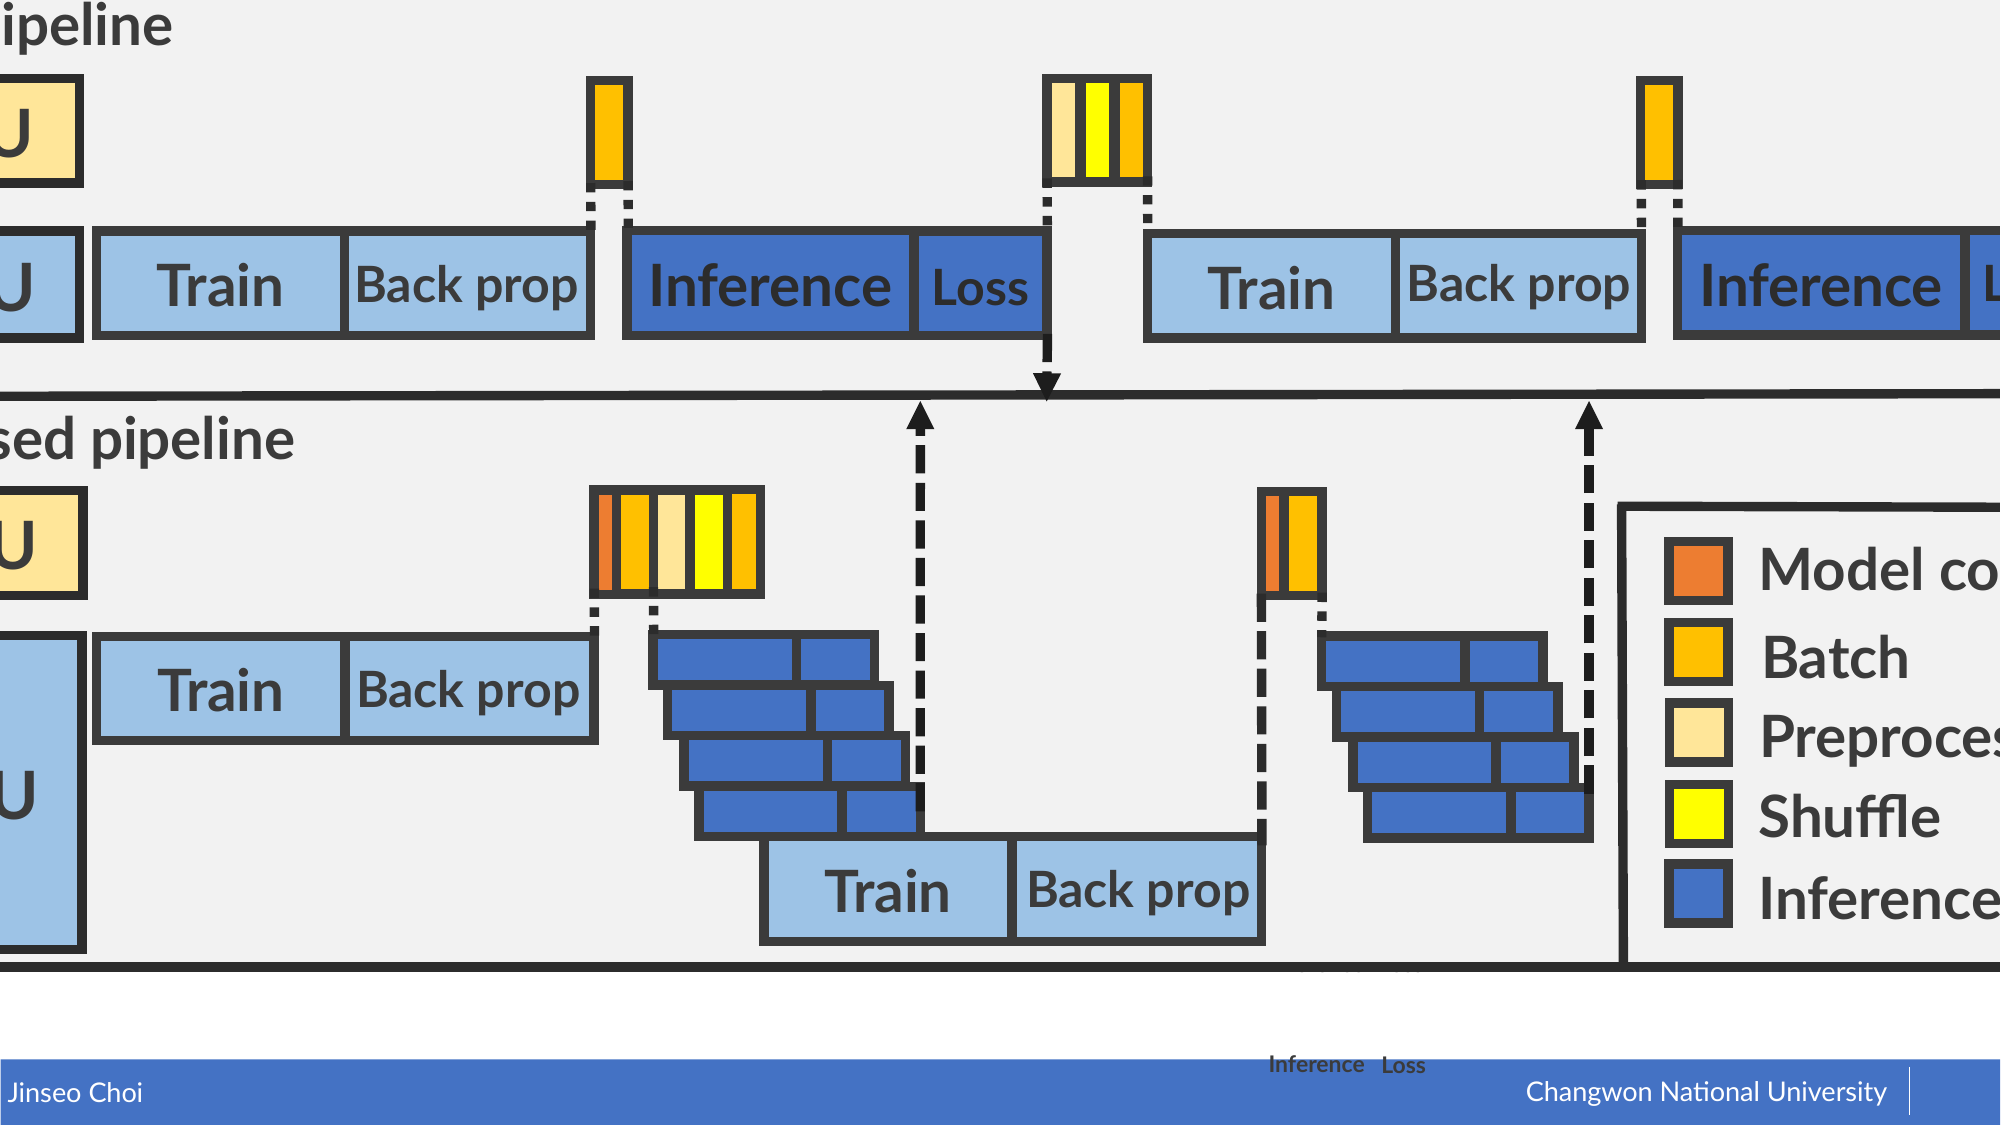

Base pipeline

# d.Batch
Shuffle parted train data
CPU

Inference

Inference

GPU
Train

Train

Loss
Back prop
Back prop
Loss
Proposed pipeline
Time

CPU

Model copy

Batch

GPU

Train
Back prop

Preprocessing

Shuffle

Train
Back prop

Inference-loss

Inference
Loss
Inference
Loss
Inference
Loss
Inference
Loss